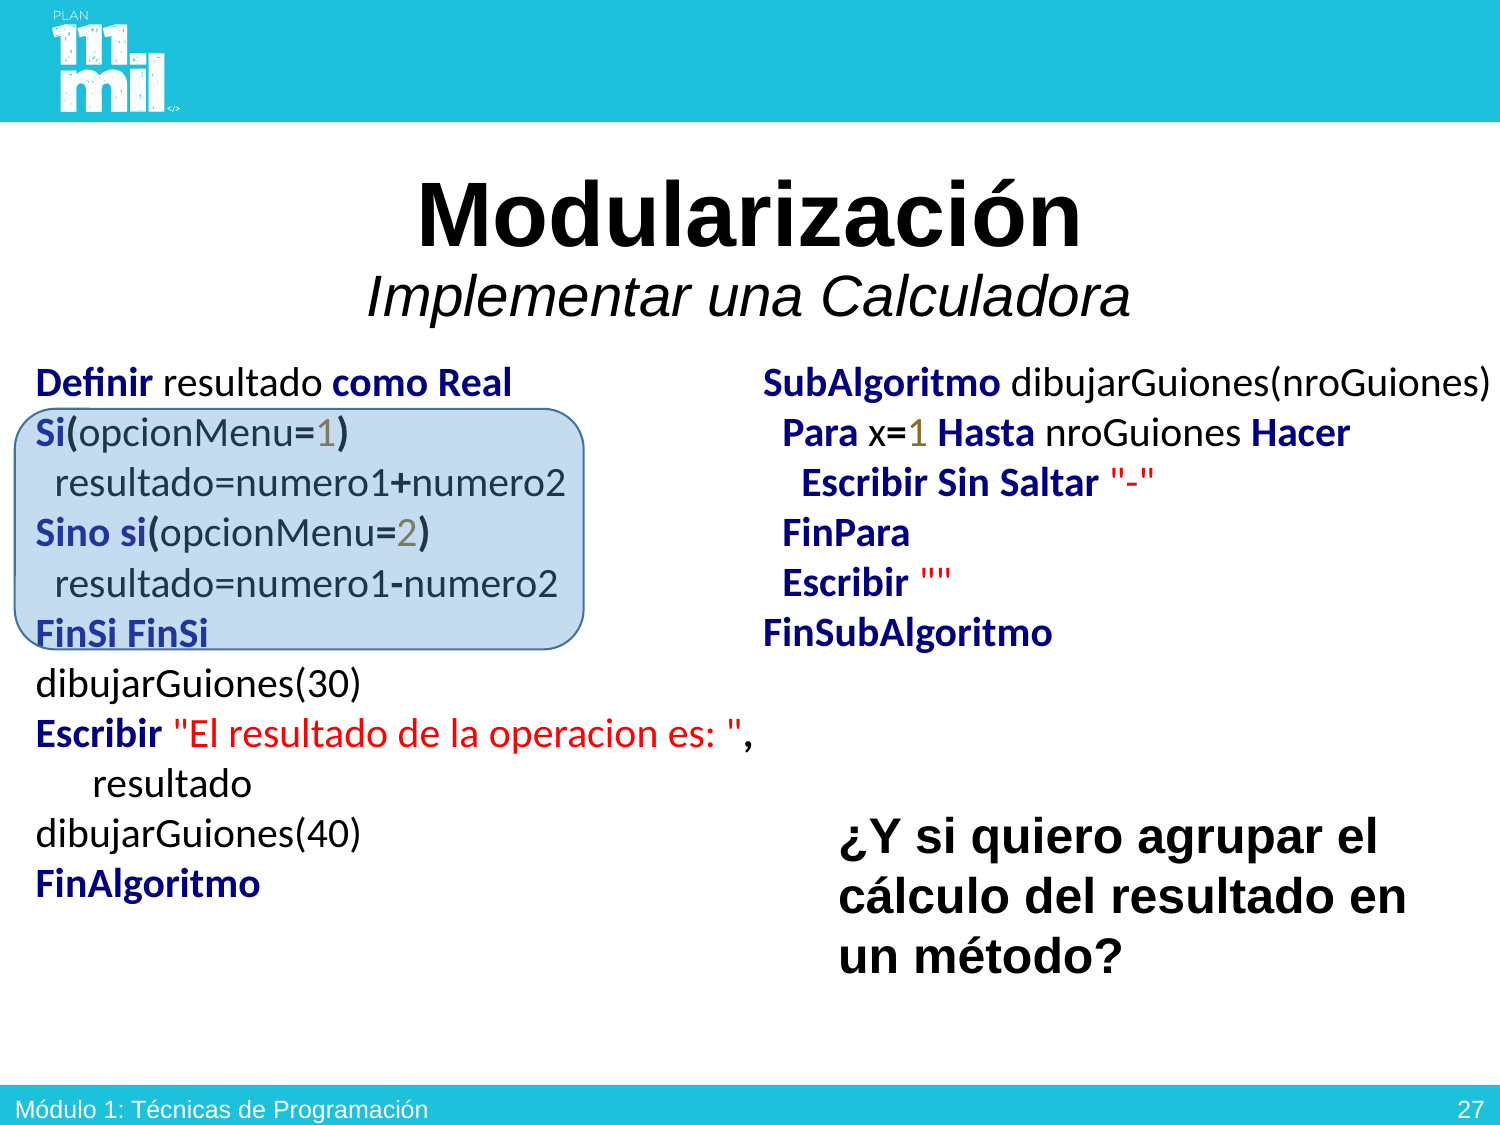

# Modularización Implementar una Calculadora
Definir resultado como Real
Si(opcionMenu=1)
  resultado=numero1+numero2
Sino si(opcionMenu=2)
  resultado=numero1-numero2
FinSi FinSi
dibujarGuiones(30)
Escribir "El resultado de la operacion es: ",
      resultado
dibujarGuiones(40)
FinAlgoritmo
SubAlgoritmo dibujarGuiones(nroGuiones)
  Para x=1 Hasta nroGuiones Hacer
    Escribir Sin Saltar "-"
  FinPara
  Escribir ""
FinSubAlgoritmo

¿Y si quiero agrupar el cálculo del resultado en un método?
27
Módulo 1: Técnicas de Programación